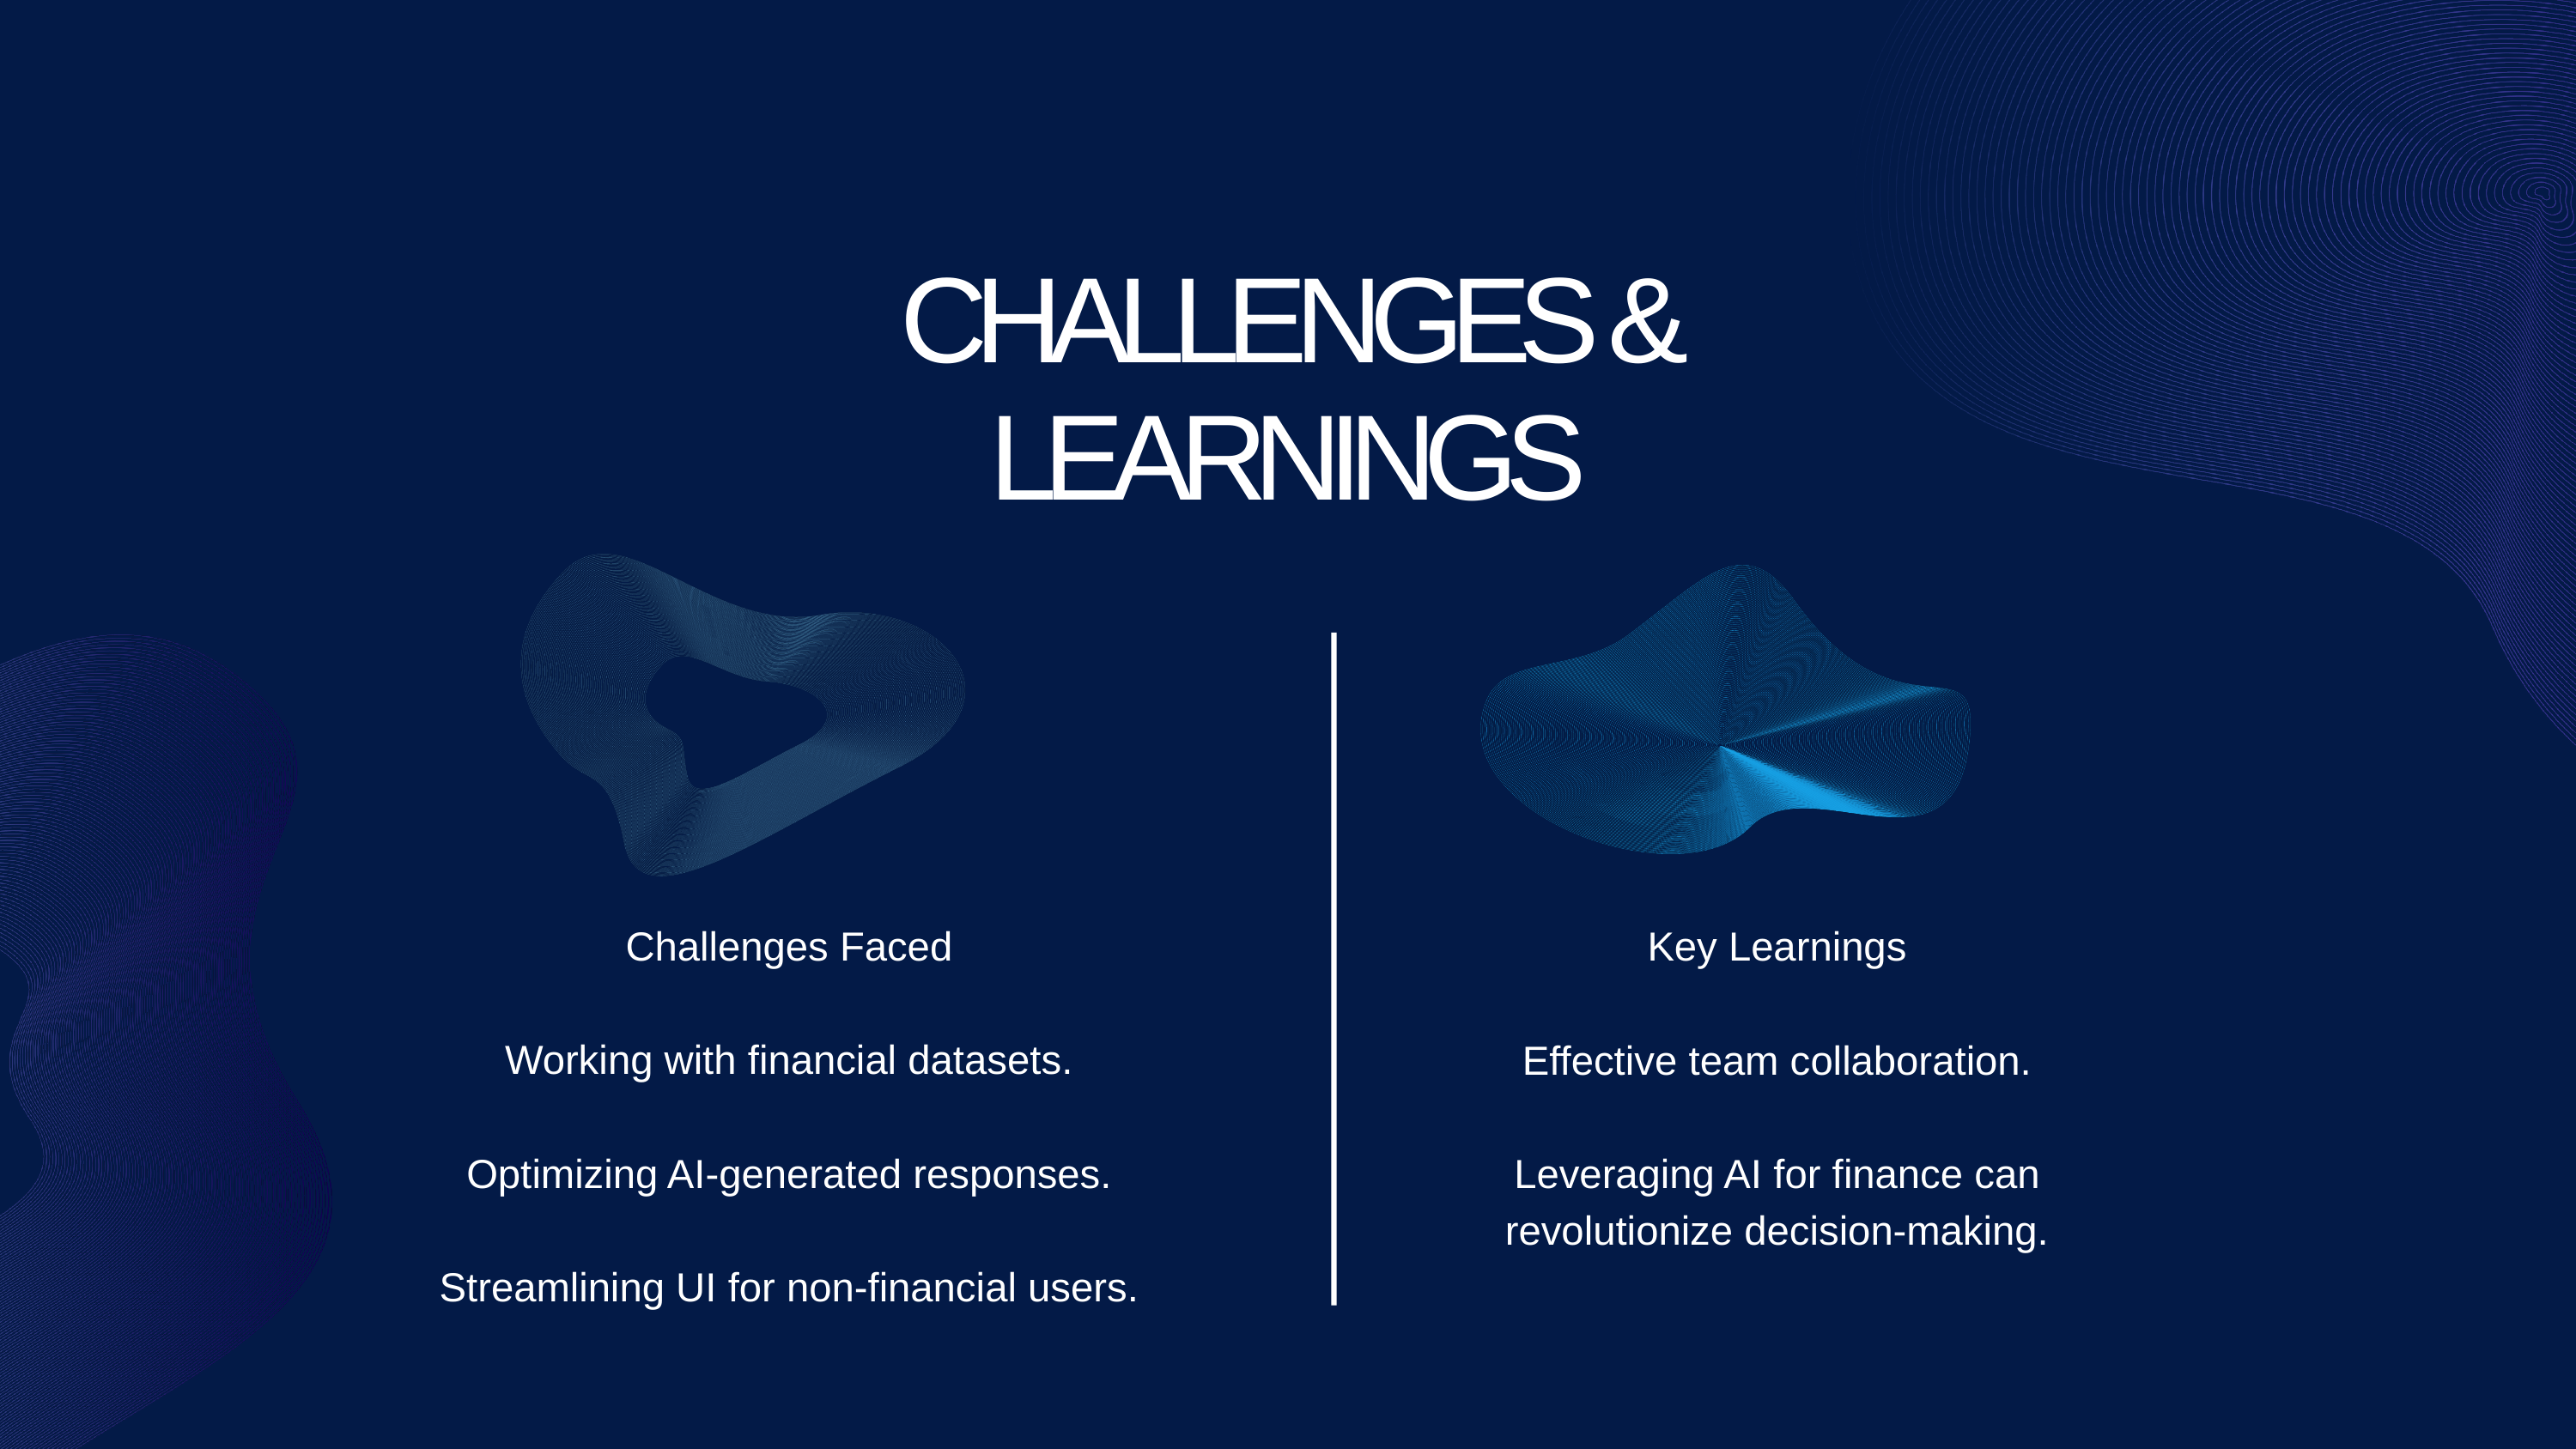

CHALLENGES & LEARNINGS

Challenges Faced

Working with financial datasets.

Optimizing AI-generated responses.

Streamlining UI for non-financial users.

Key Learnings

Effective team collaboration.

Leveraging AI for finance can revolutionize decision-making.